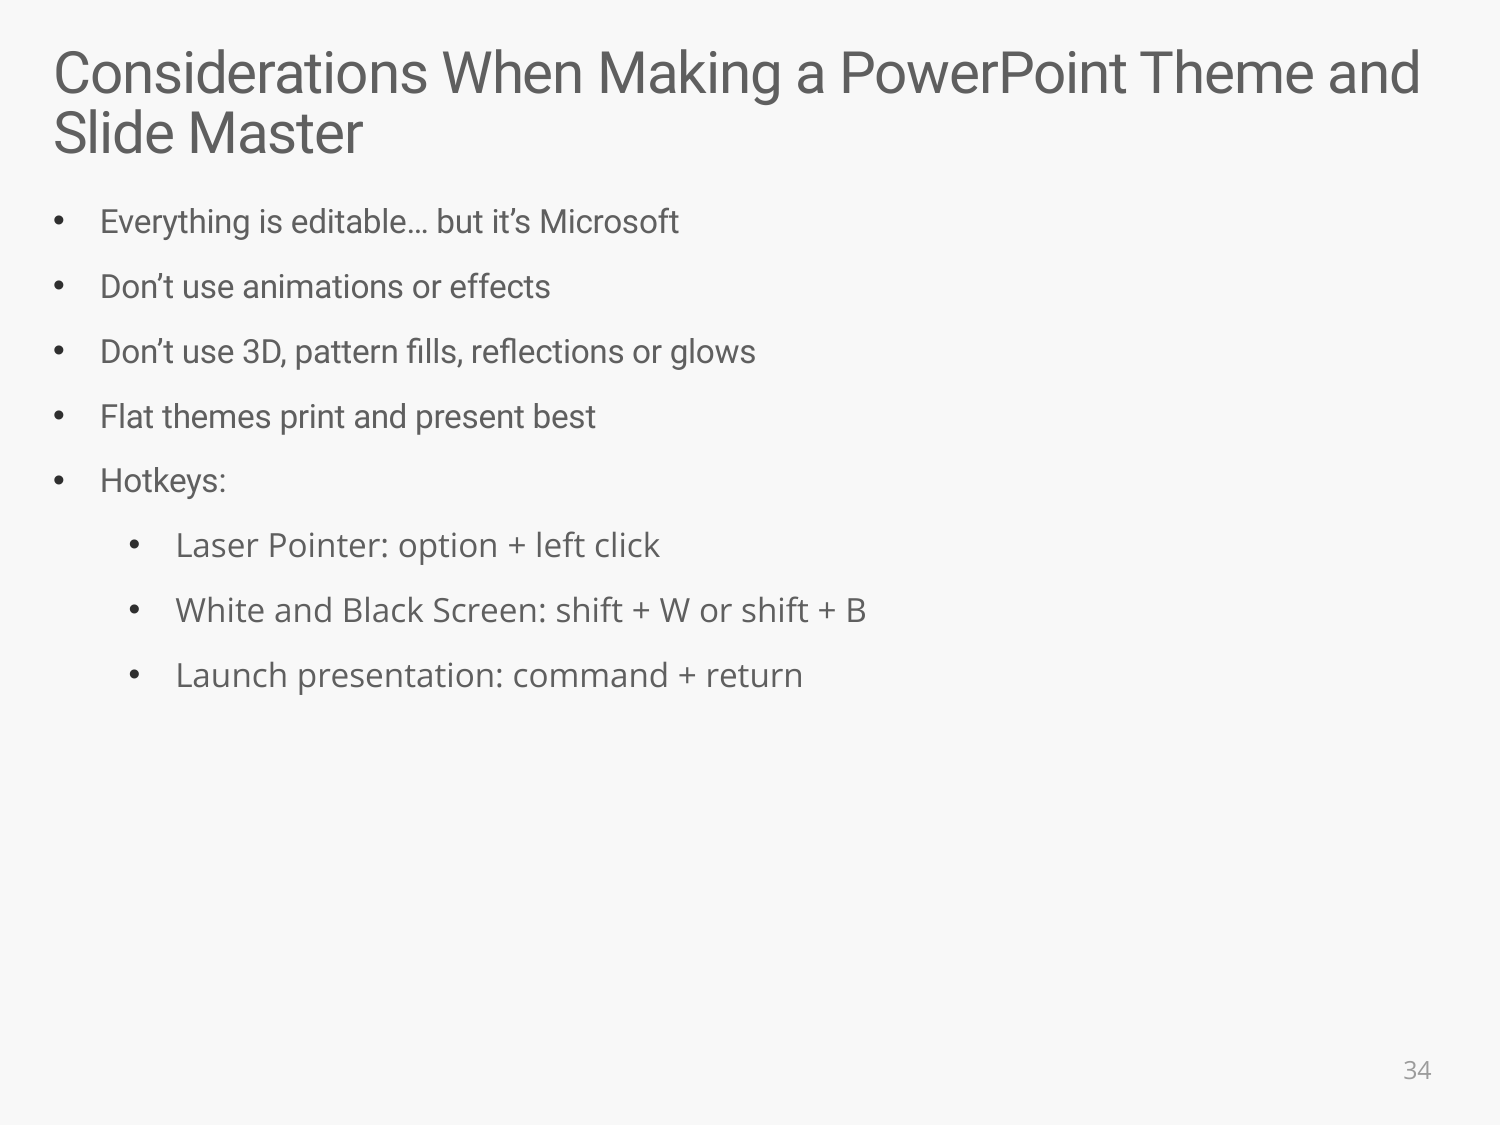

# Considerations When Making a PowerPoint Theme and Slide Master
Everything is editable… but it’s Microsoft
Don’t use animations or effects
Don’t use 3D, pattern fills, reflections or glows
Flat themes print and present best
Hotkeys:
Laser Pointer: option + left click
White and Black Screen: shift + W or shift + B
Launch presentation: command + return
34